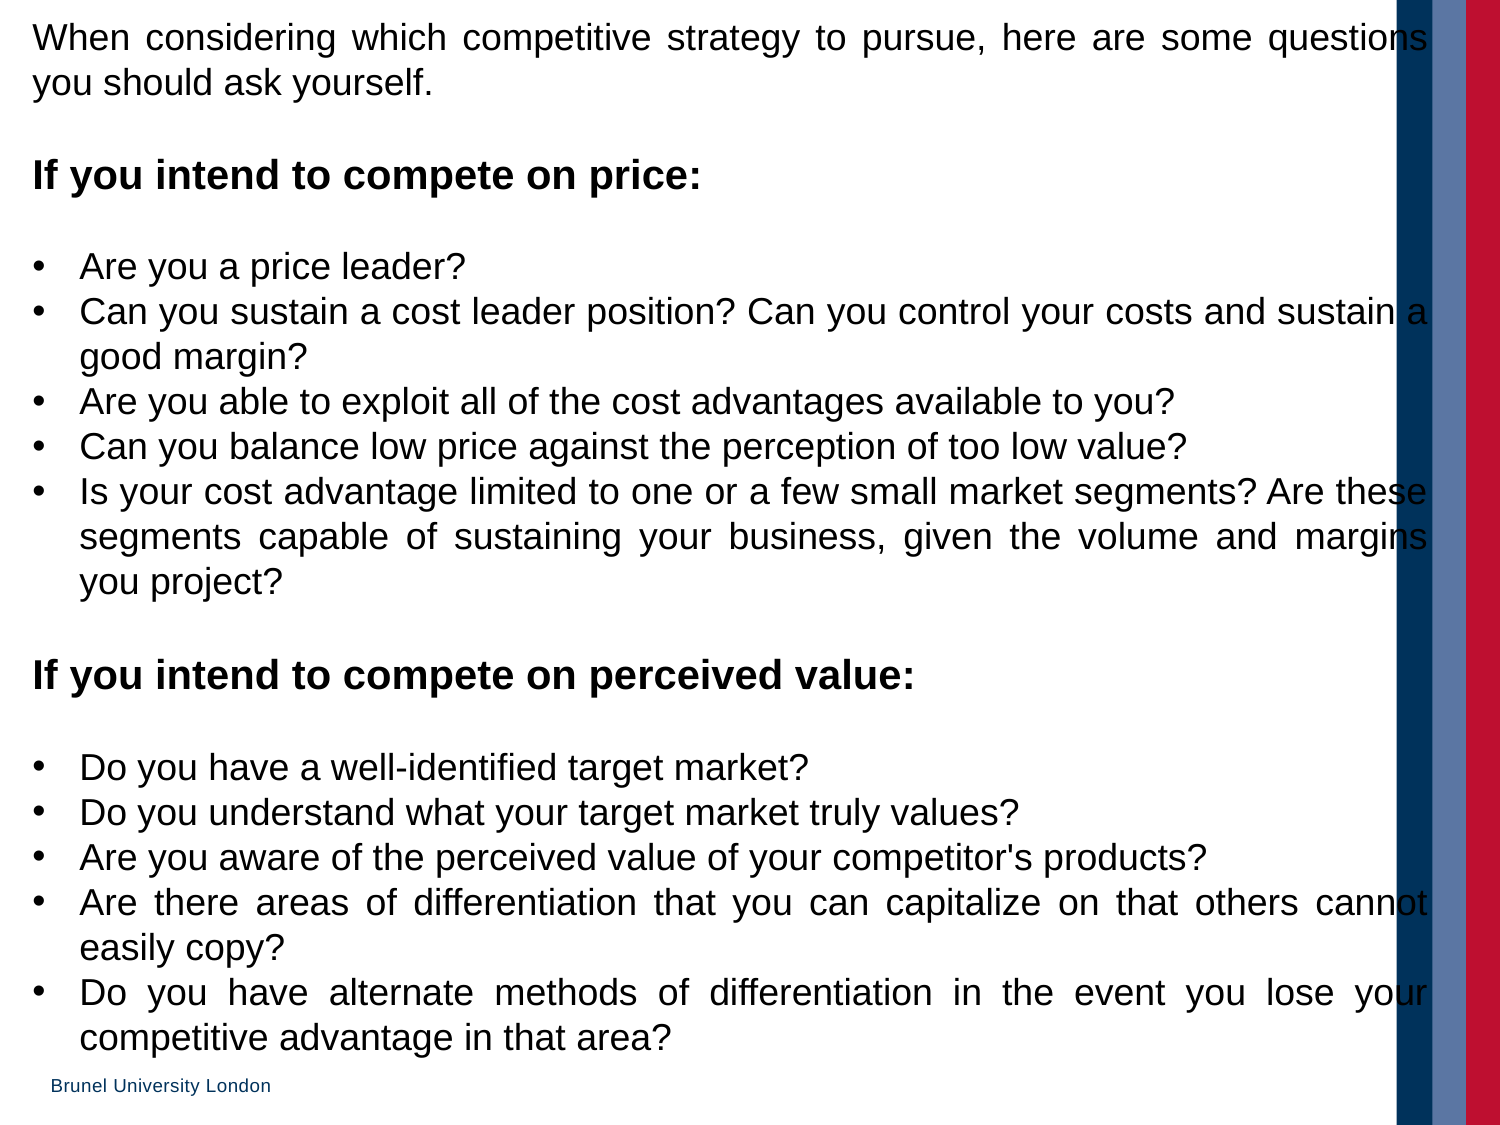

When considering which competitive strategy to pursue, here are some questions you should ask yourself.

If you intend to compete on price:

Are you a price leader?
Can you sustain a cost leader position? Can you control your costs and sustain a good margin?
Are you able to exploit all of the cost advantages available to you?
Can you balance low price against the perception of too low value?
Is your cost advantage limited to one or a few small market segments? Are these segments capable of sustaining your business, given the volume and margins you project?

If you intend to compete on perceived value:

Do you have a well-identified target market?
Do you understand what your target market truly values?
Are you aware of the perceived value of your competitor's products?
Are there areas of differentiation that you can capitalize on that others cannot easily copy?
Do you have alternate methods of differentiation in the event you lose your competitive advantage in that area?